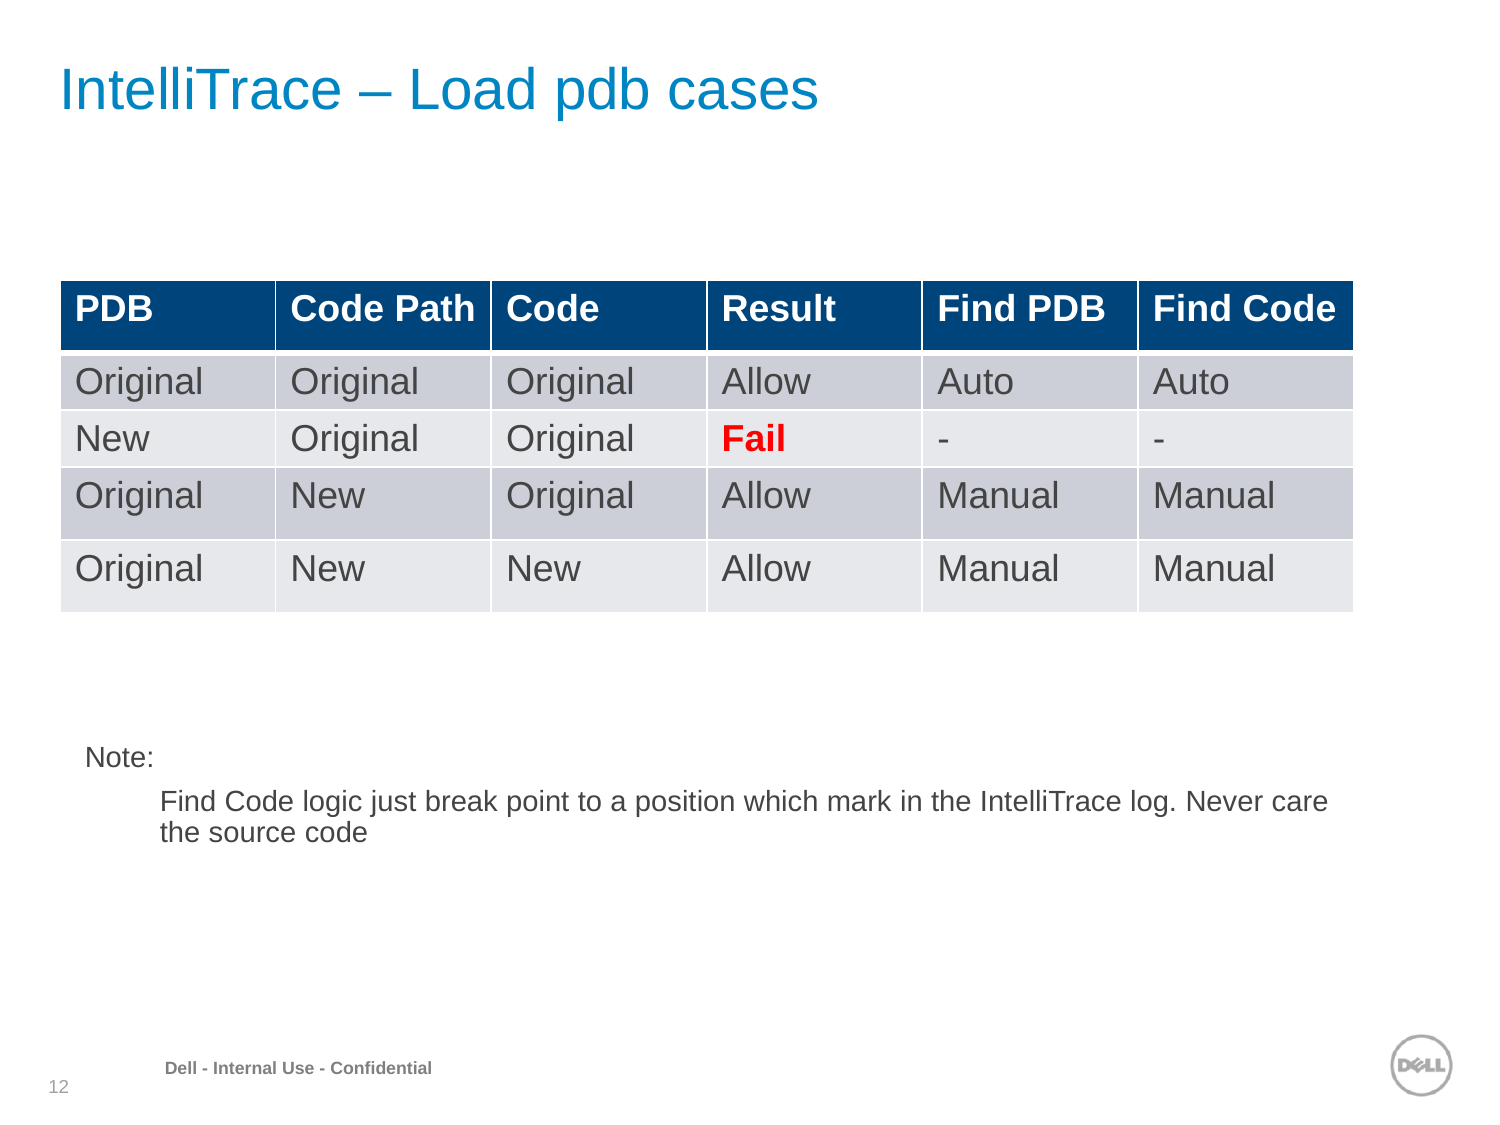

# IntelliTrace – Load pdb cases
| PDB | Code Path | Code | Result | Find PDB | Find Code |
| --- | --- | --- | --- | --- | --- |
| Original | Original | Original | Allow | Auto | Auto |
| New | Original | Original | Fail | - | - |
| Original | New | Original | Allow | Manual | Manual |
| Original | New | New | Allow | Manual | Manual |
Note:
Find Code logic just break point to a position which mark in the IntelliTrace log. Never care the source code